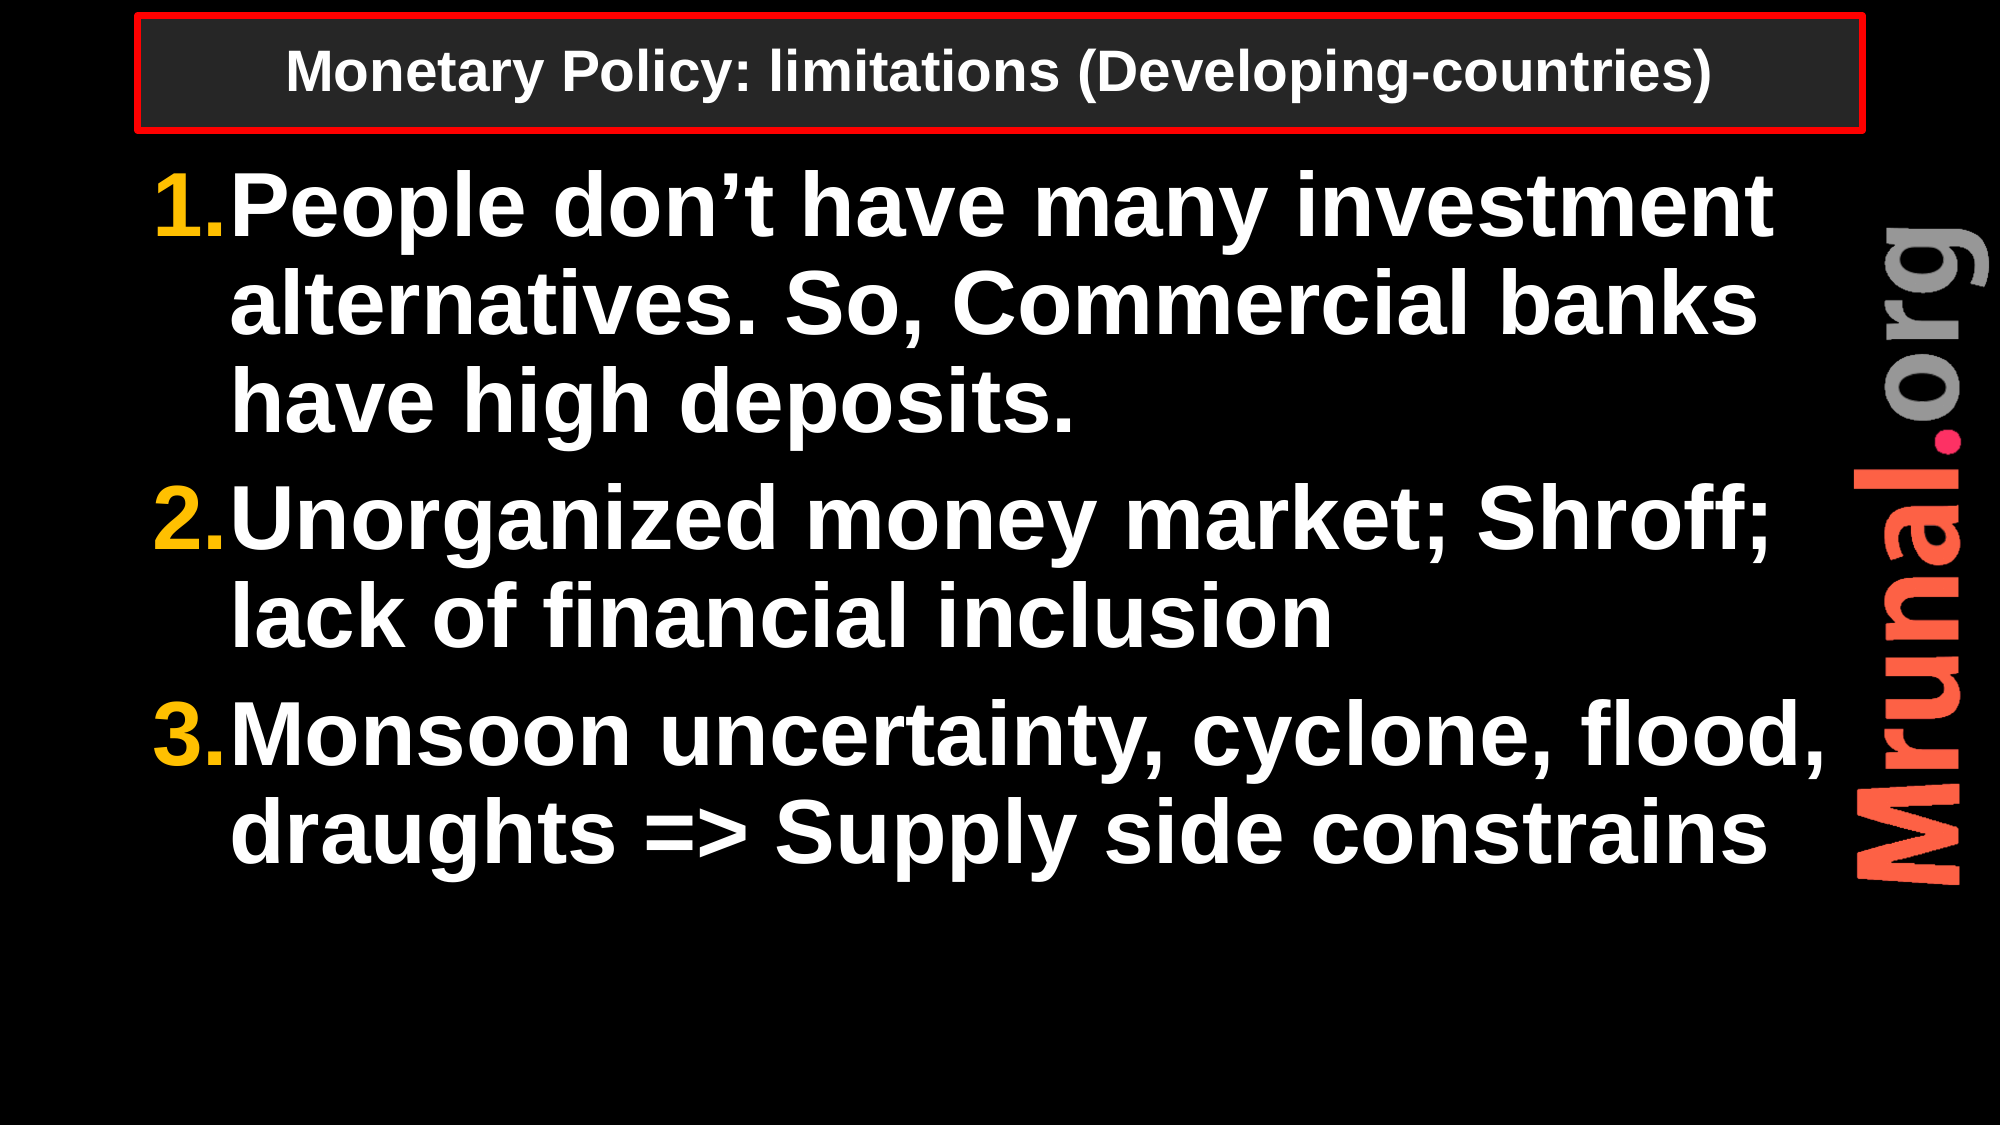

# Monetary Policy: limitations (Developing-countries)
People don’t have many investment alternatives. So, Commercial banks have high deposits.
Unorganized money market; Shroff; lack of financial inclusion
Monsoon uncertainty, cyclone, flood, draughts => Supply side constrains